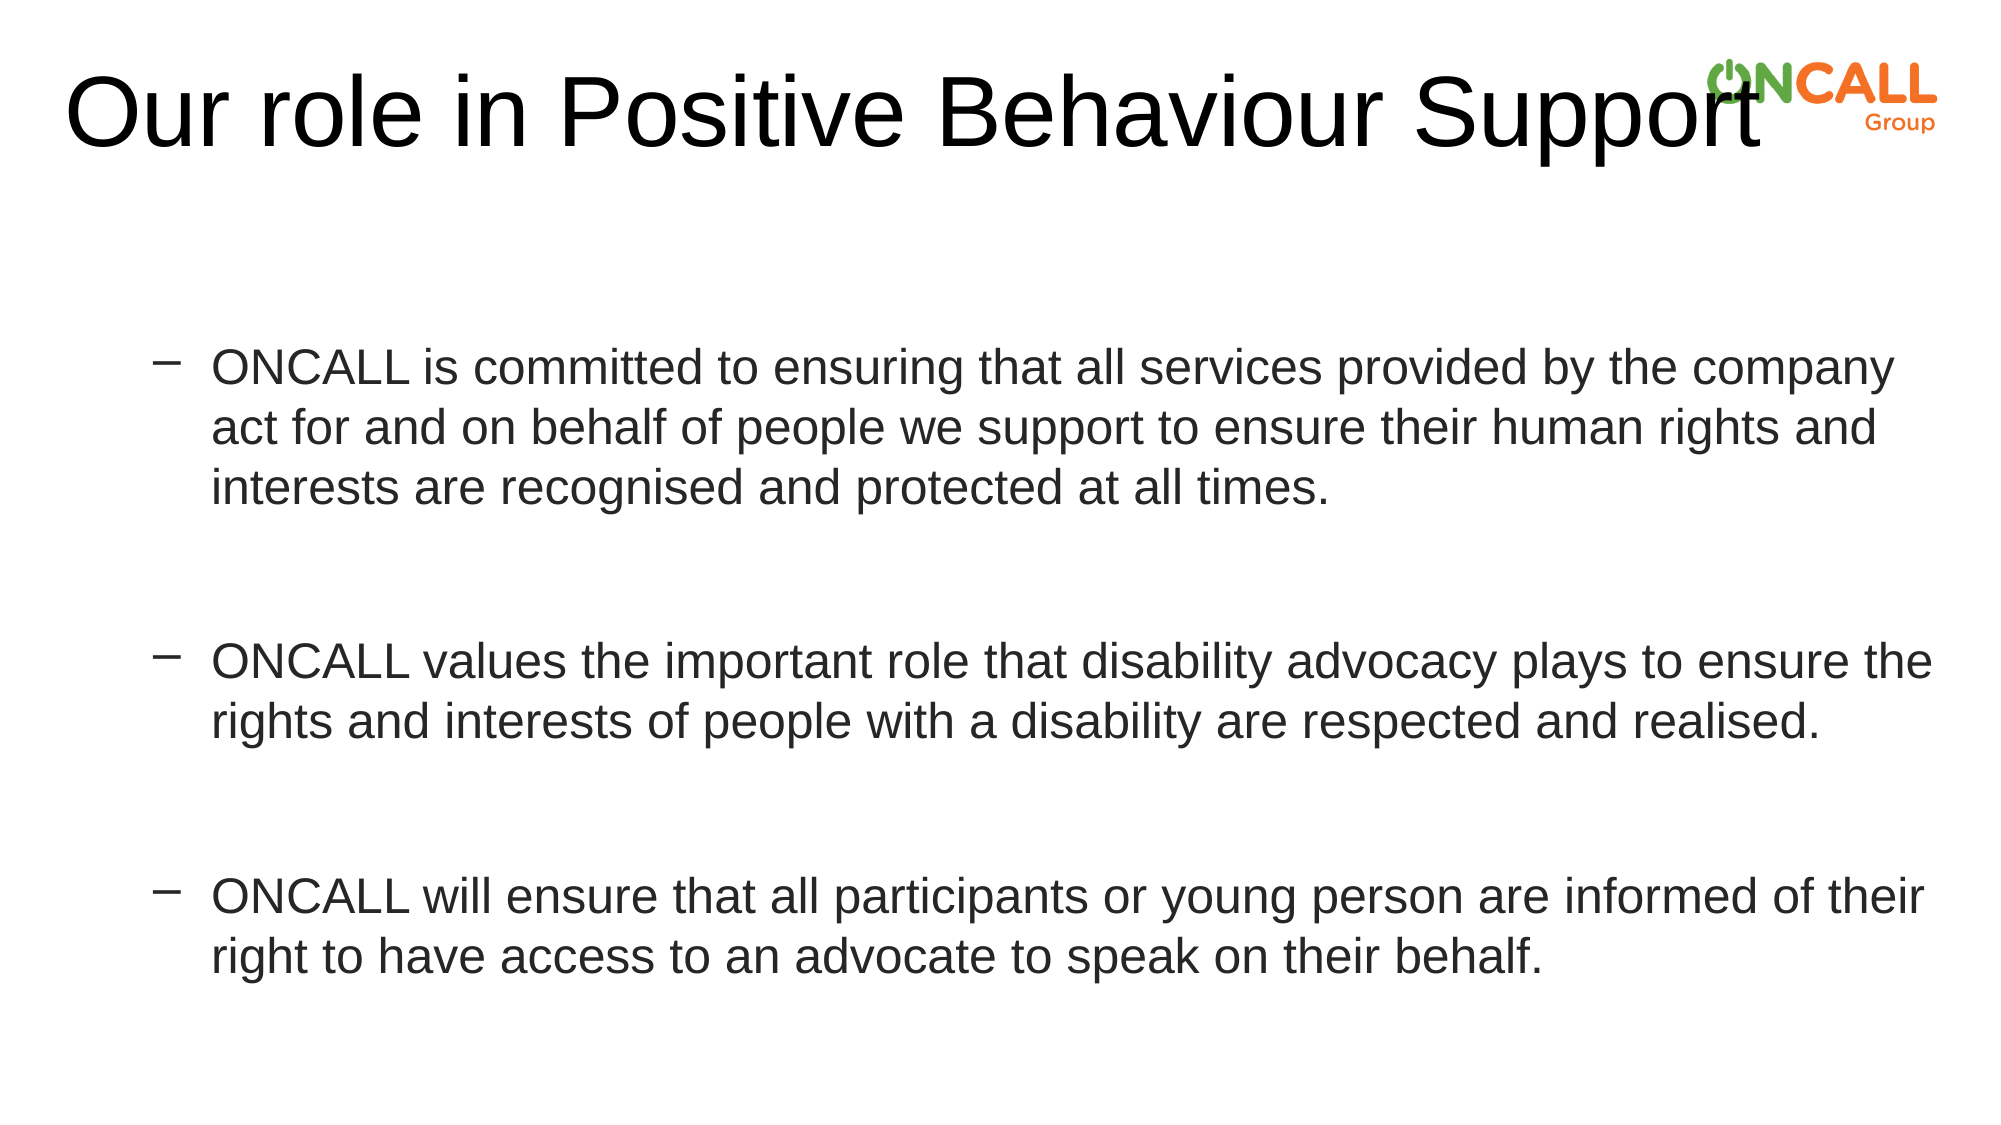

# Our role in Positive Behaviour Support

ONCALL is committed to ensuring that all services provided by the company act for and on behalf of people we support to ensure their human rights and interests are recognised and protected at all times.

ONCALL values the important role that disability advocacy plays to ensure the rights and interests of people with a disability are respected and realised.

ONCALL will ensure that all participants or young person are informed of their right to have access to an advocate to speak on their behalf.